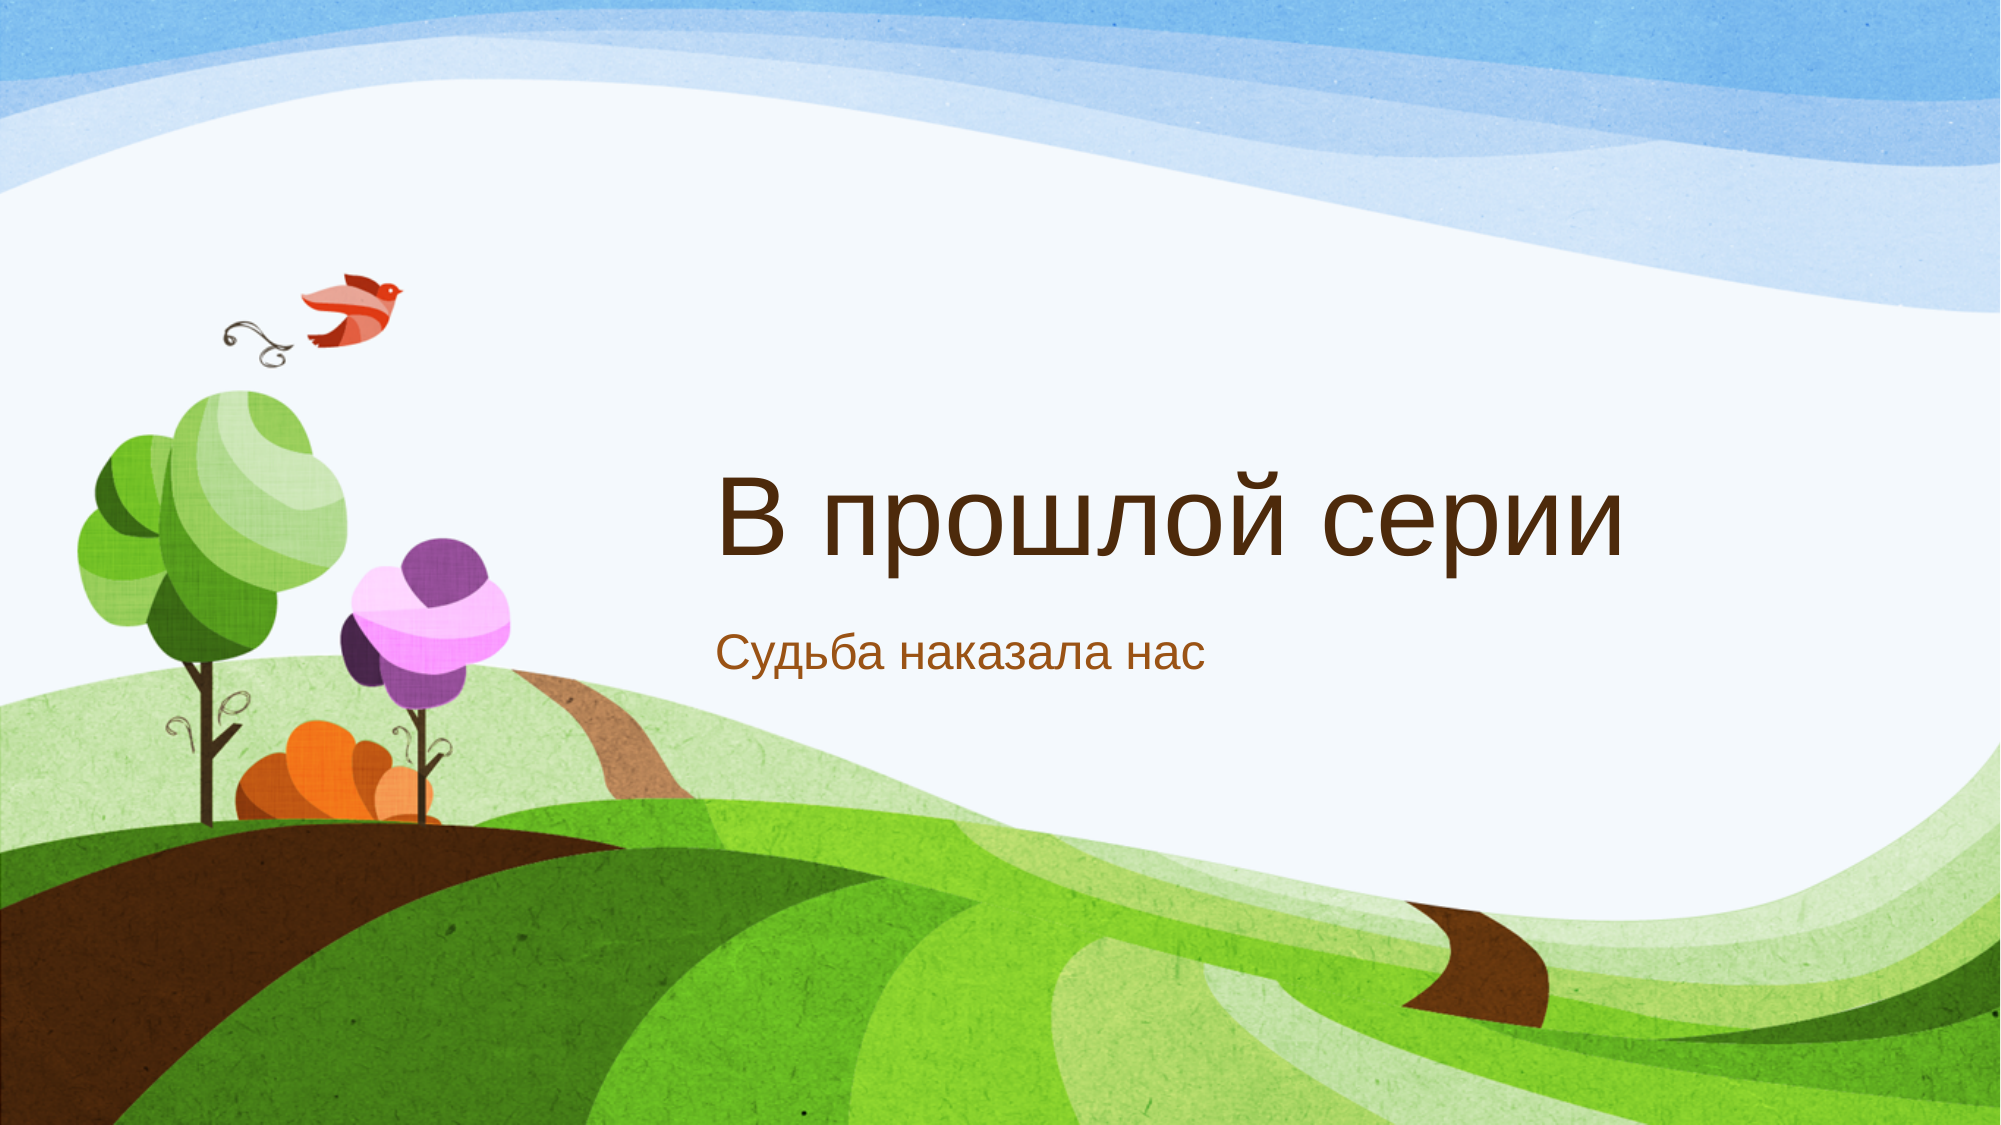

# В прошлой серии
Судьба наказала нас